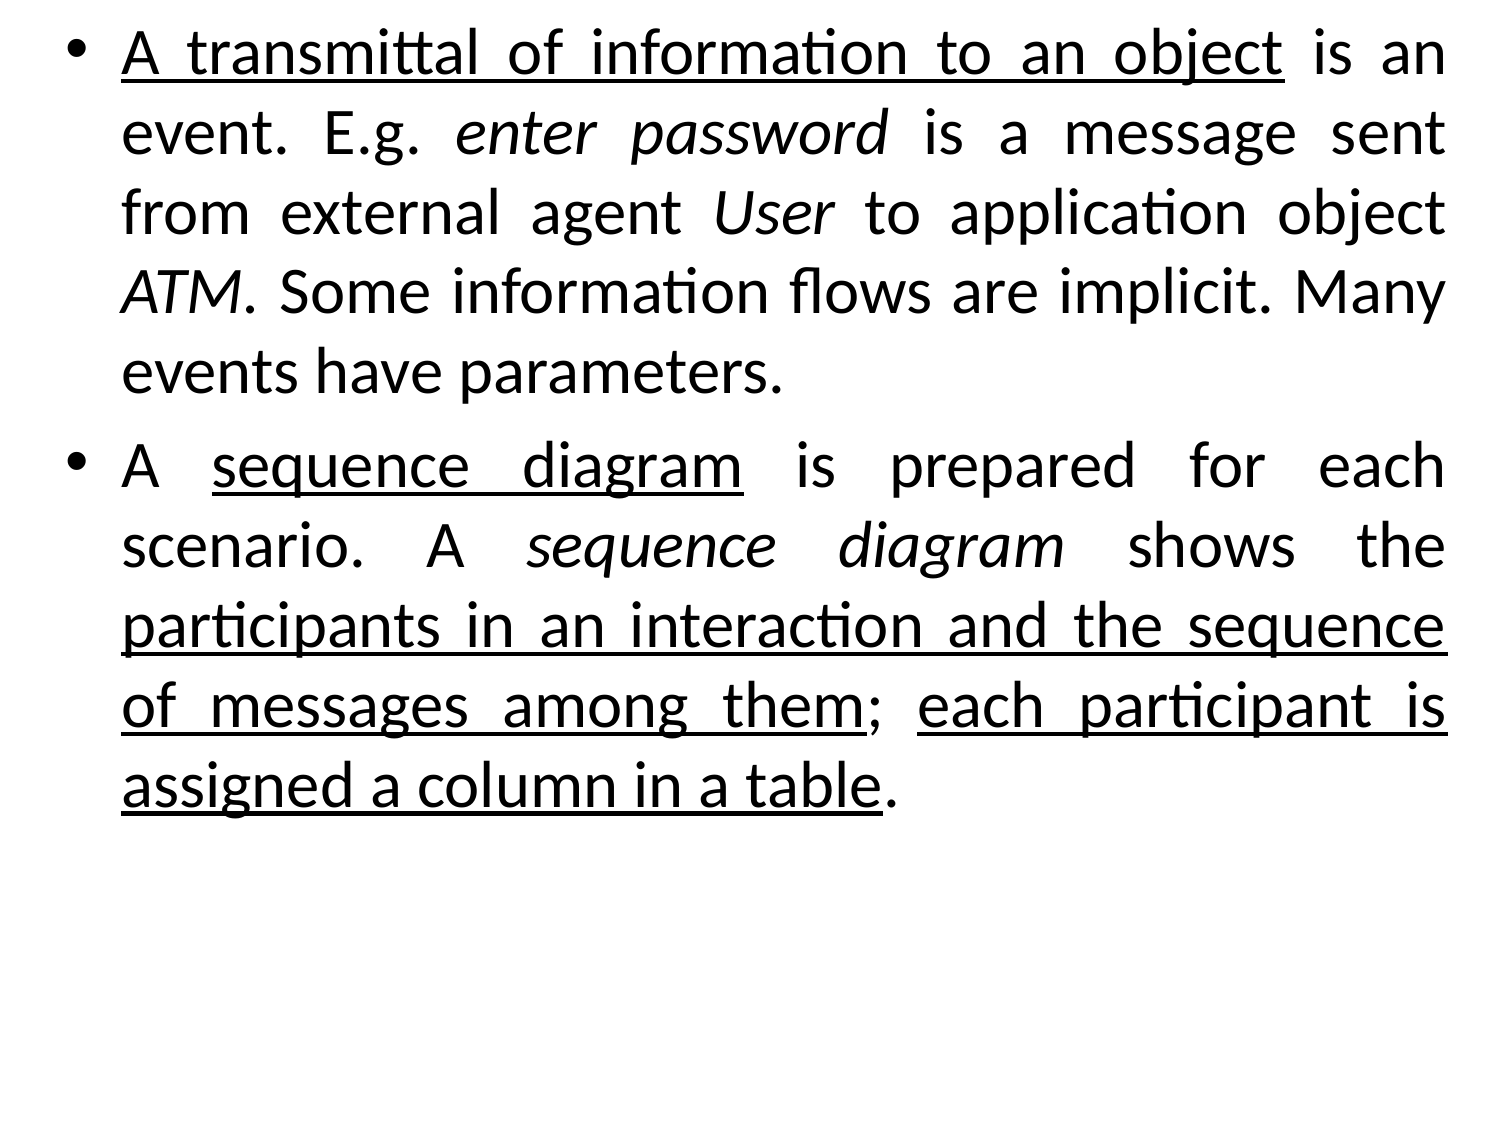

A transmittal of information to an object is an event. E.g. enter password is a message sent from external agent User to application object ATM. Some information flows are implicit. Many events have parameters.
A sequence diagram is prepared for each scenario. A sequence diagram shows the participants in an interaction and the sequence of messages among them; each participant is assigned a column in a table.